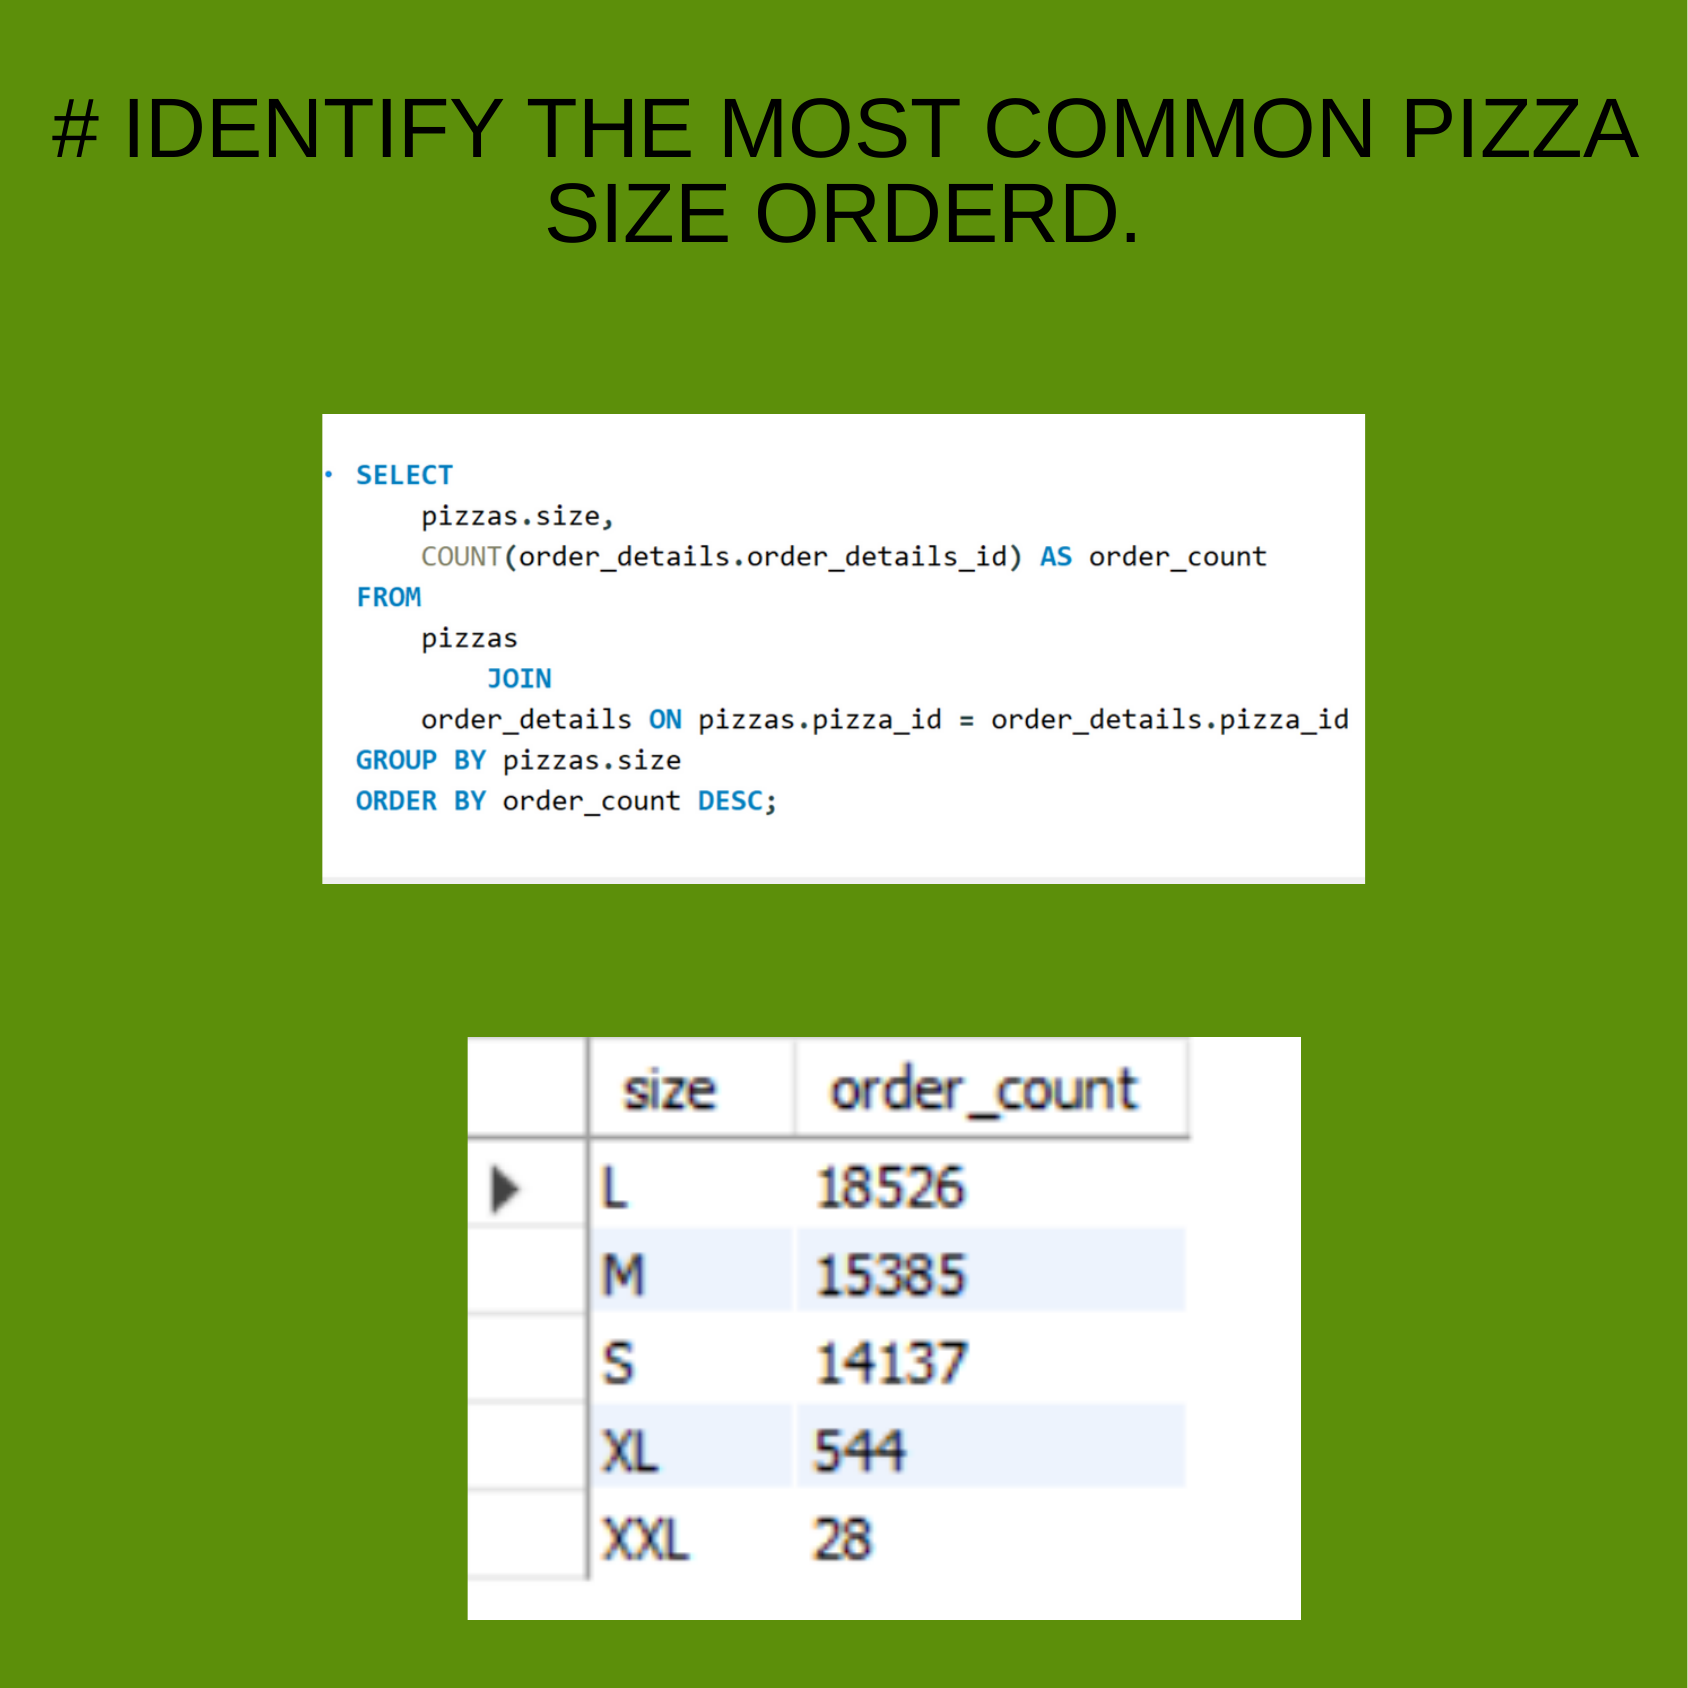

# IDENTIFY THE MOST COMMON PIZZA SIZE ORDERD.